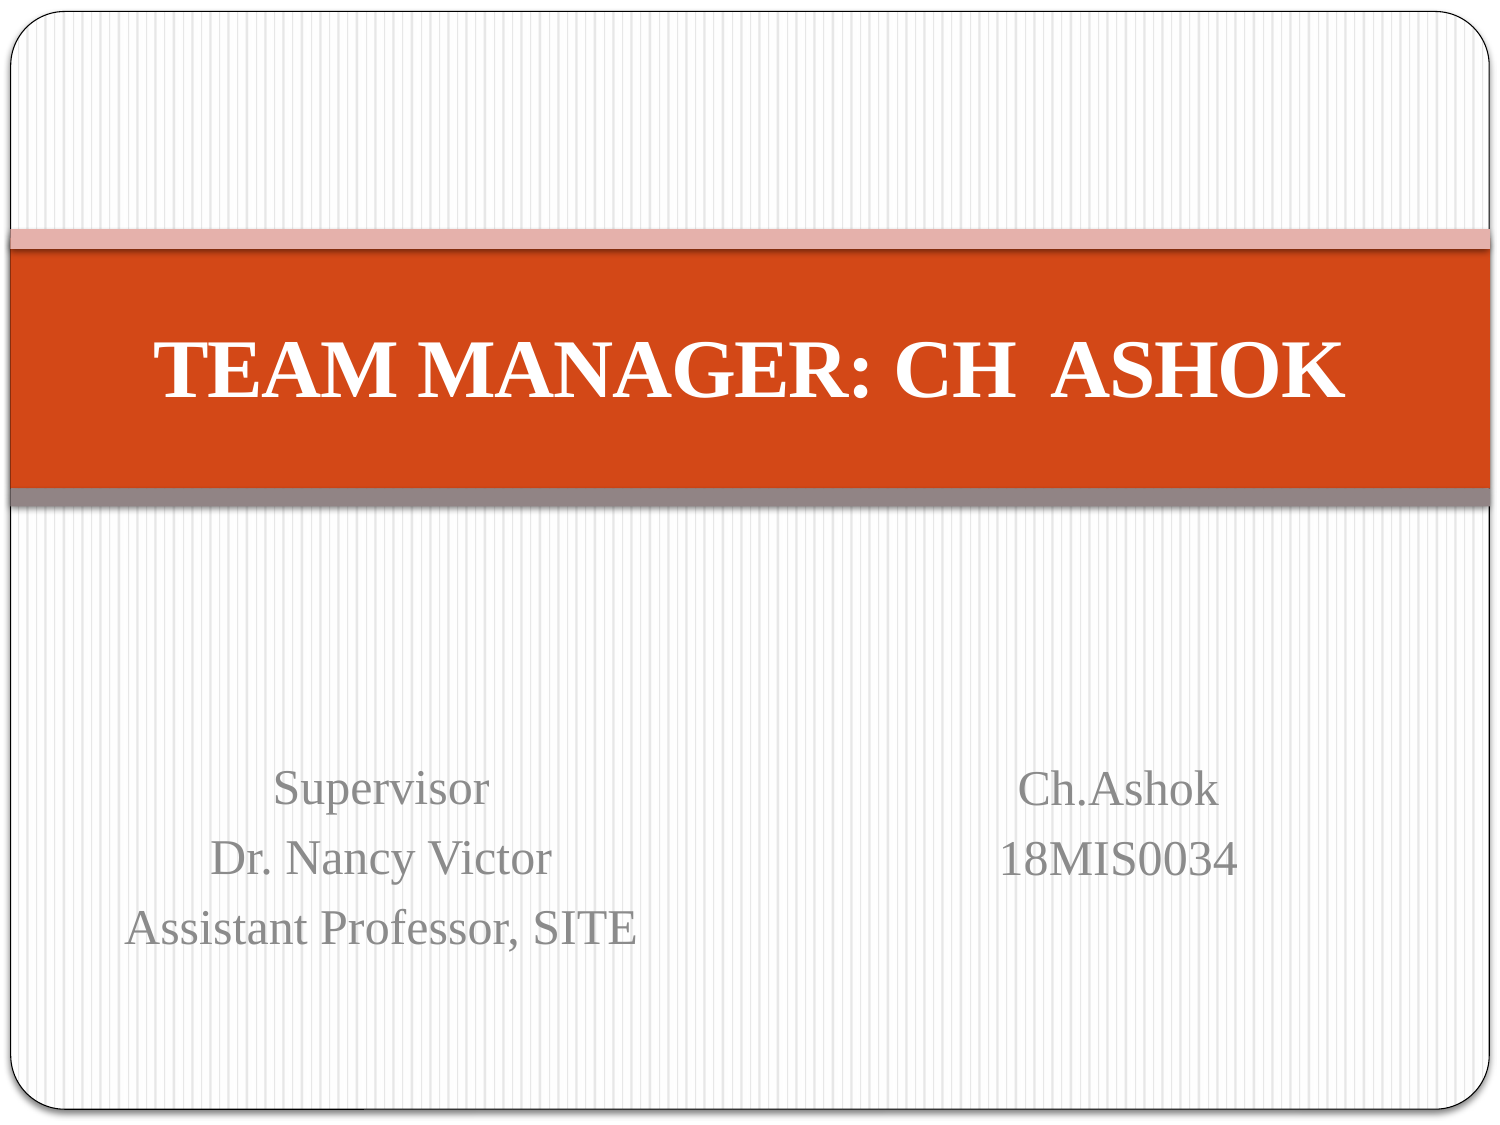

# TEAM MANAGER: CH  ASHOK
Supervisor
Dr. Nancy Victor
Assistant Professor, SITE
Ch.Ashok
18MIS0034